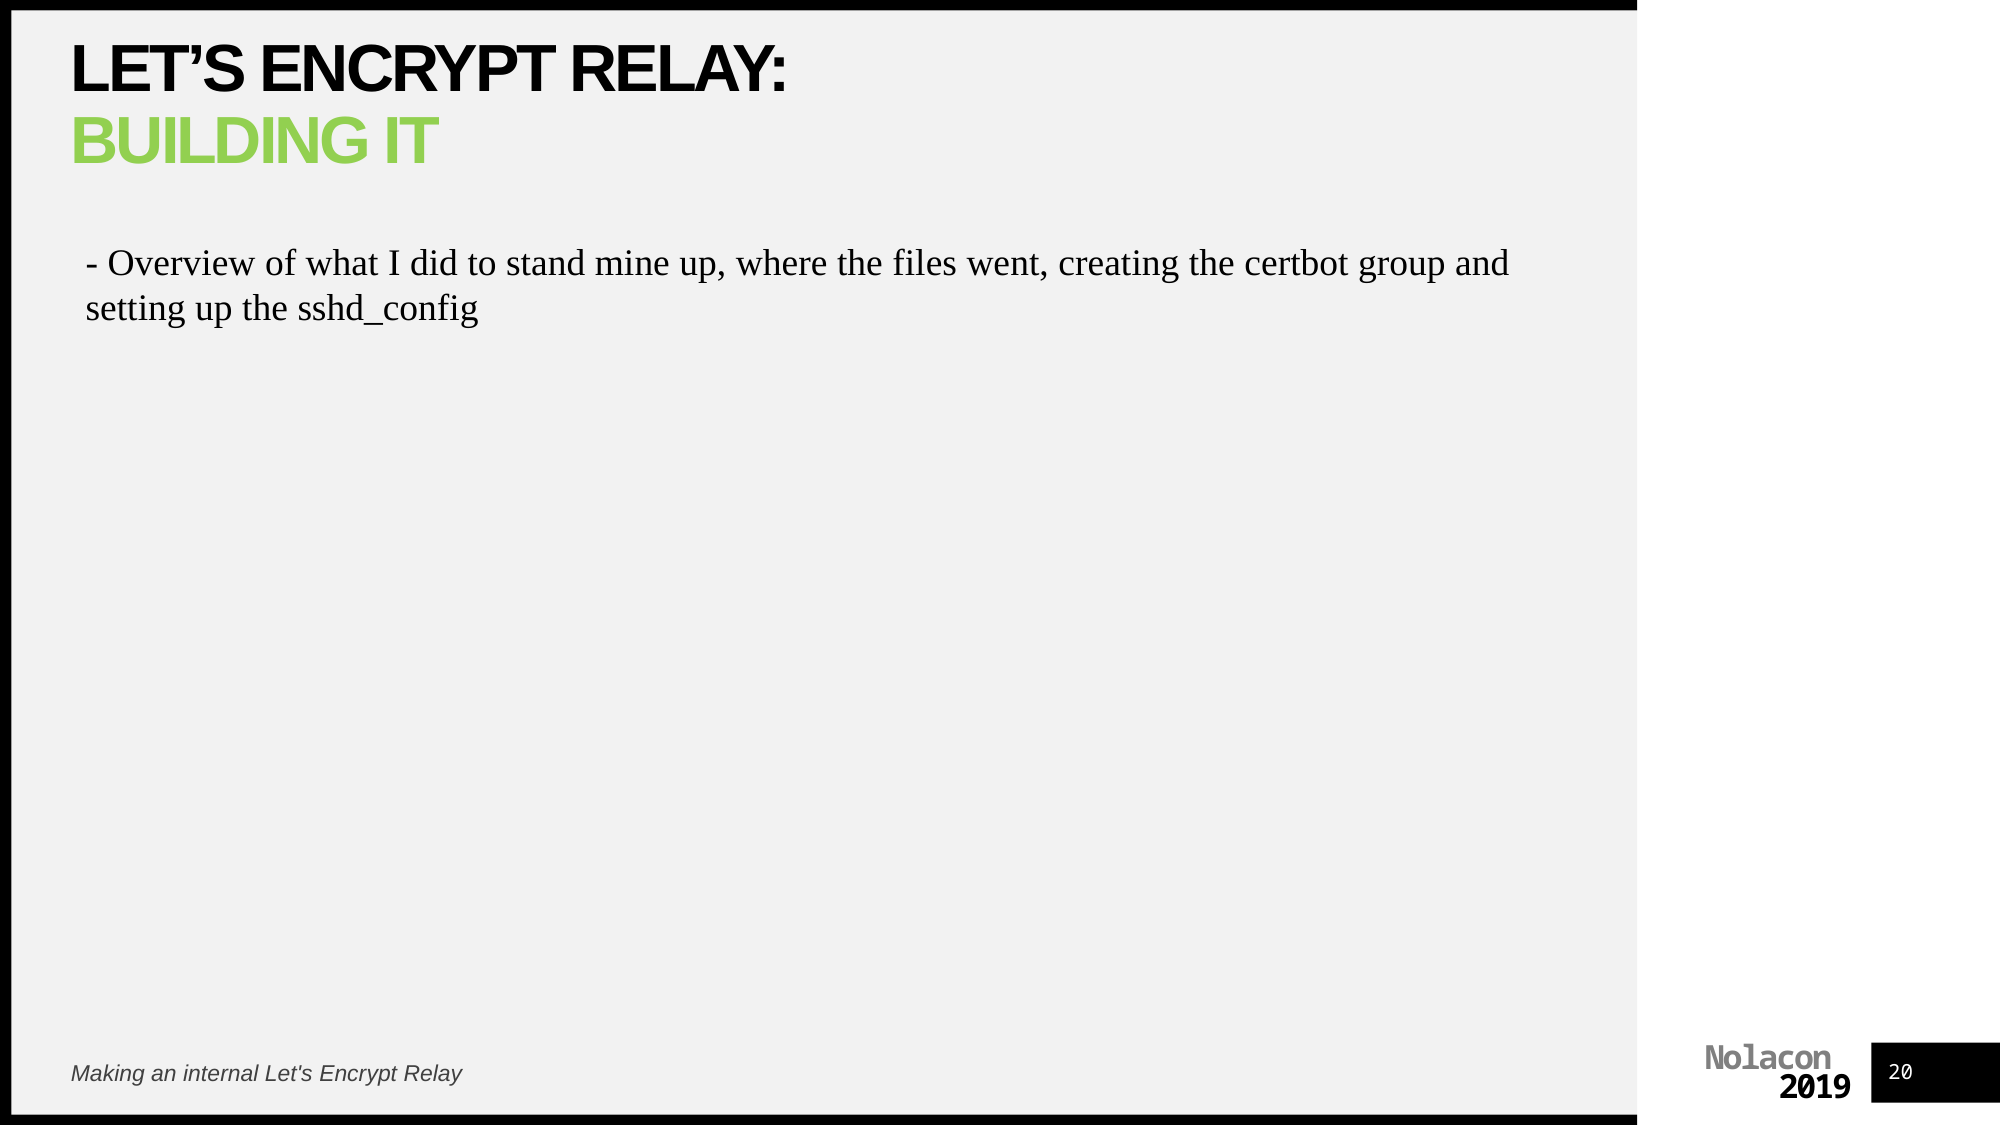

# Let’s Encrypt Relay: Building it
- Overview of what I did to stand mine up, where the files went, creating the certbot group and setting up the sshd_config

Making an internal Let's Encrypt Relay
20